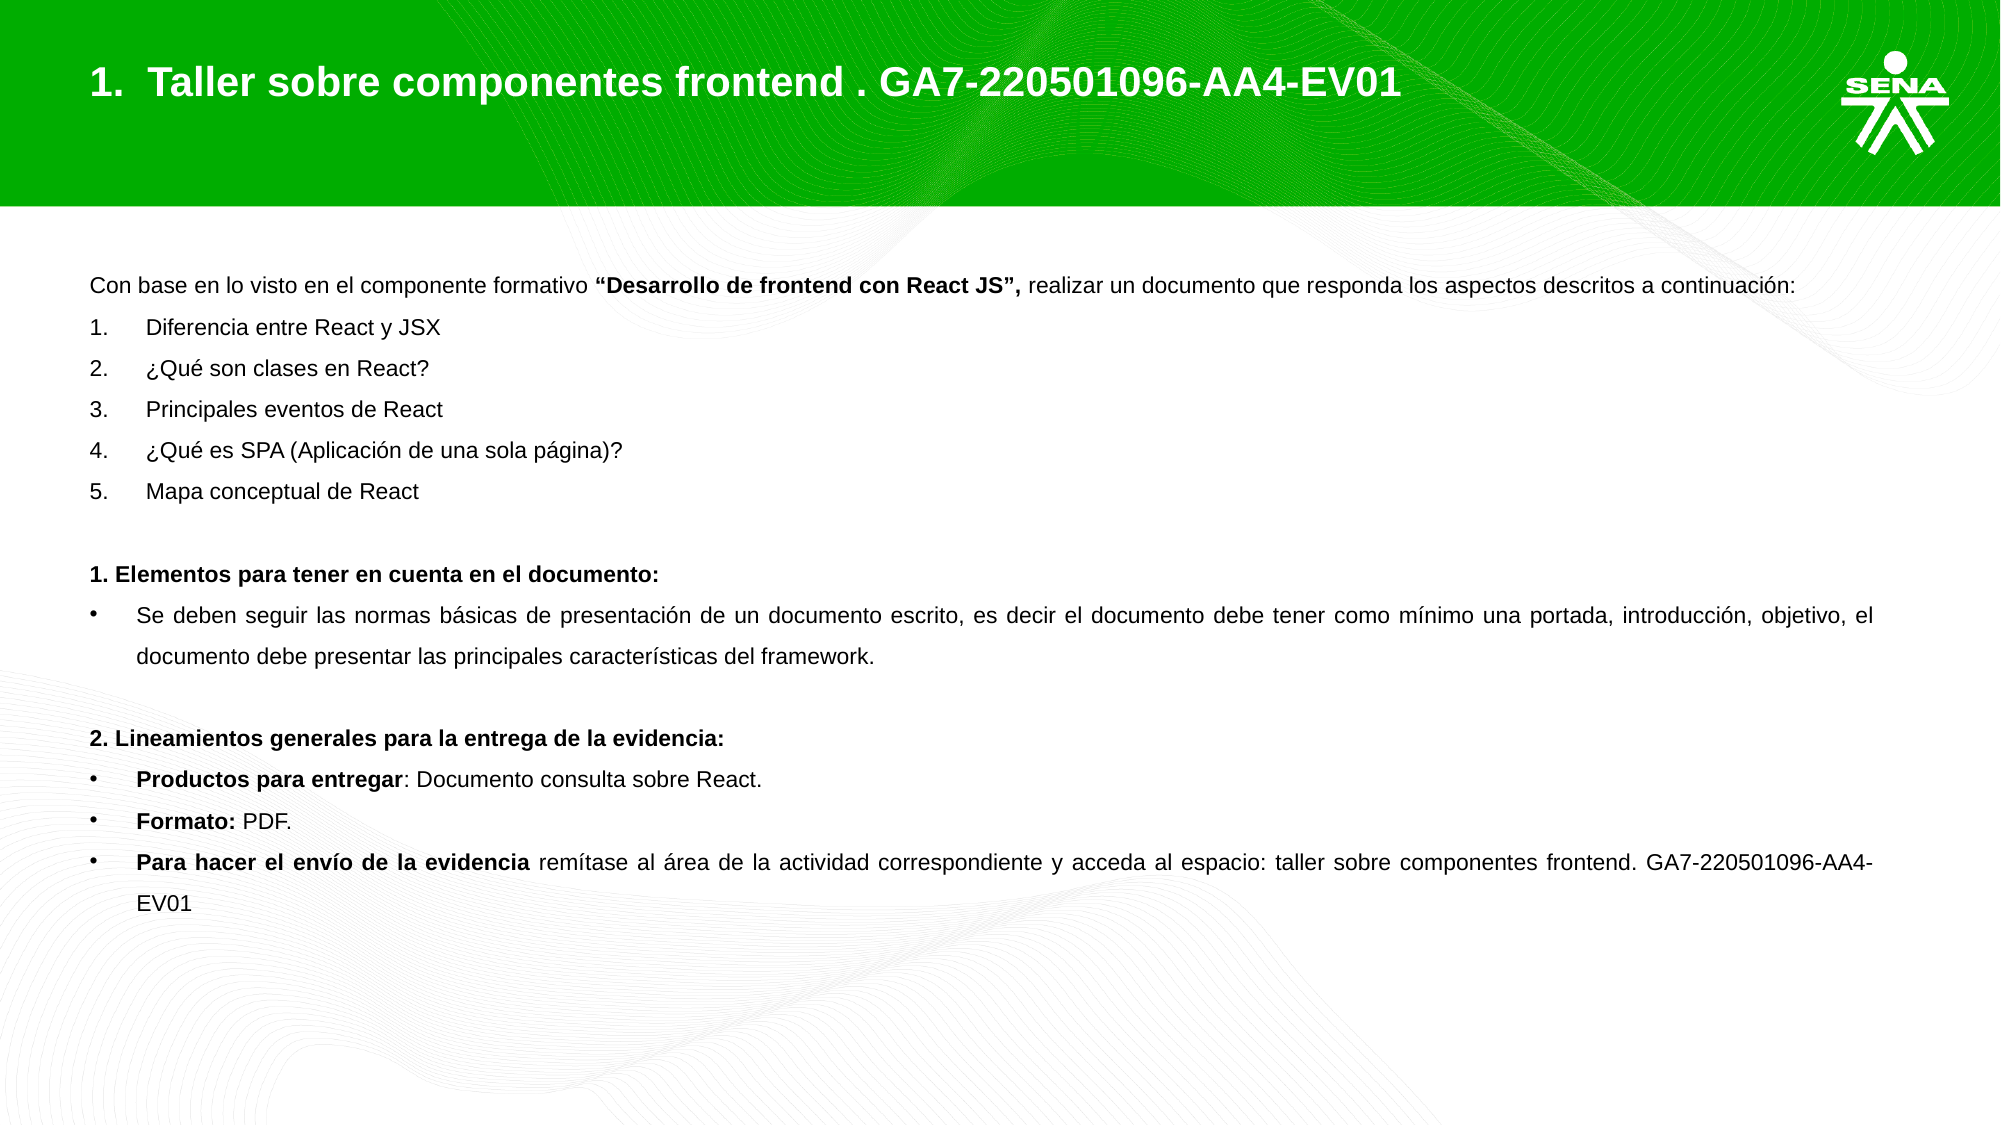

1.  Taller sobre componentes frontend . GA7-220501096-AA4-EV01

Con base en lo visto en el componente formativo “Desarrollo de frontend con React JS”, realizar un documento que responda los aspectos descritos a continuación:
Diferencia entre React y JSX
¿Qué son clases en React?
Principales eventos de React
¿Qué es SPA (Aplicación de una sola página)?
Mapa conceptual de React

1. Elementos para tener en cuenta en el documento:
Se deben seguir las normas básicas de presentación de un documento escrito, es decir el documento debe tener como mínimo una portada, introducción, objetivo, el documento debe presentar las principales características del framework.

2. Lineamientos generales para la entrega de la evidencia:
Productos para entregar: Documento consulta sobre React.
Formato: PDF.
Para hacer el envío de la evidencia remítase al área de la actividad correspondiente y acceda al espacio: taller sobre componentes frontend. GA7-220501096-AA4-EV01